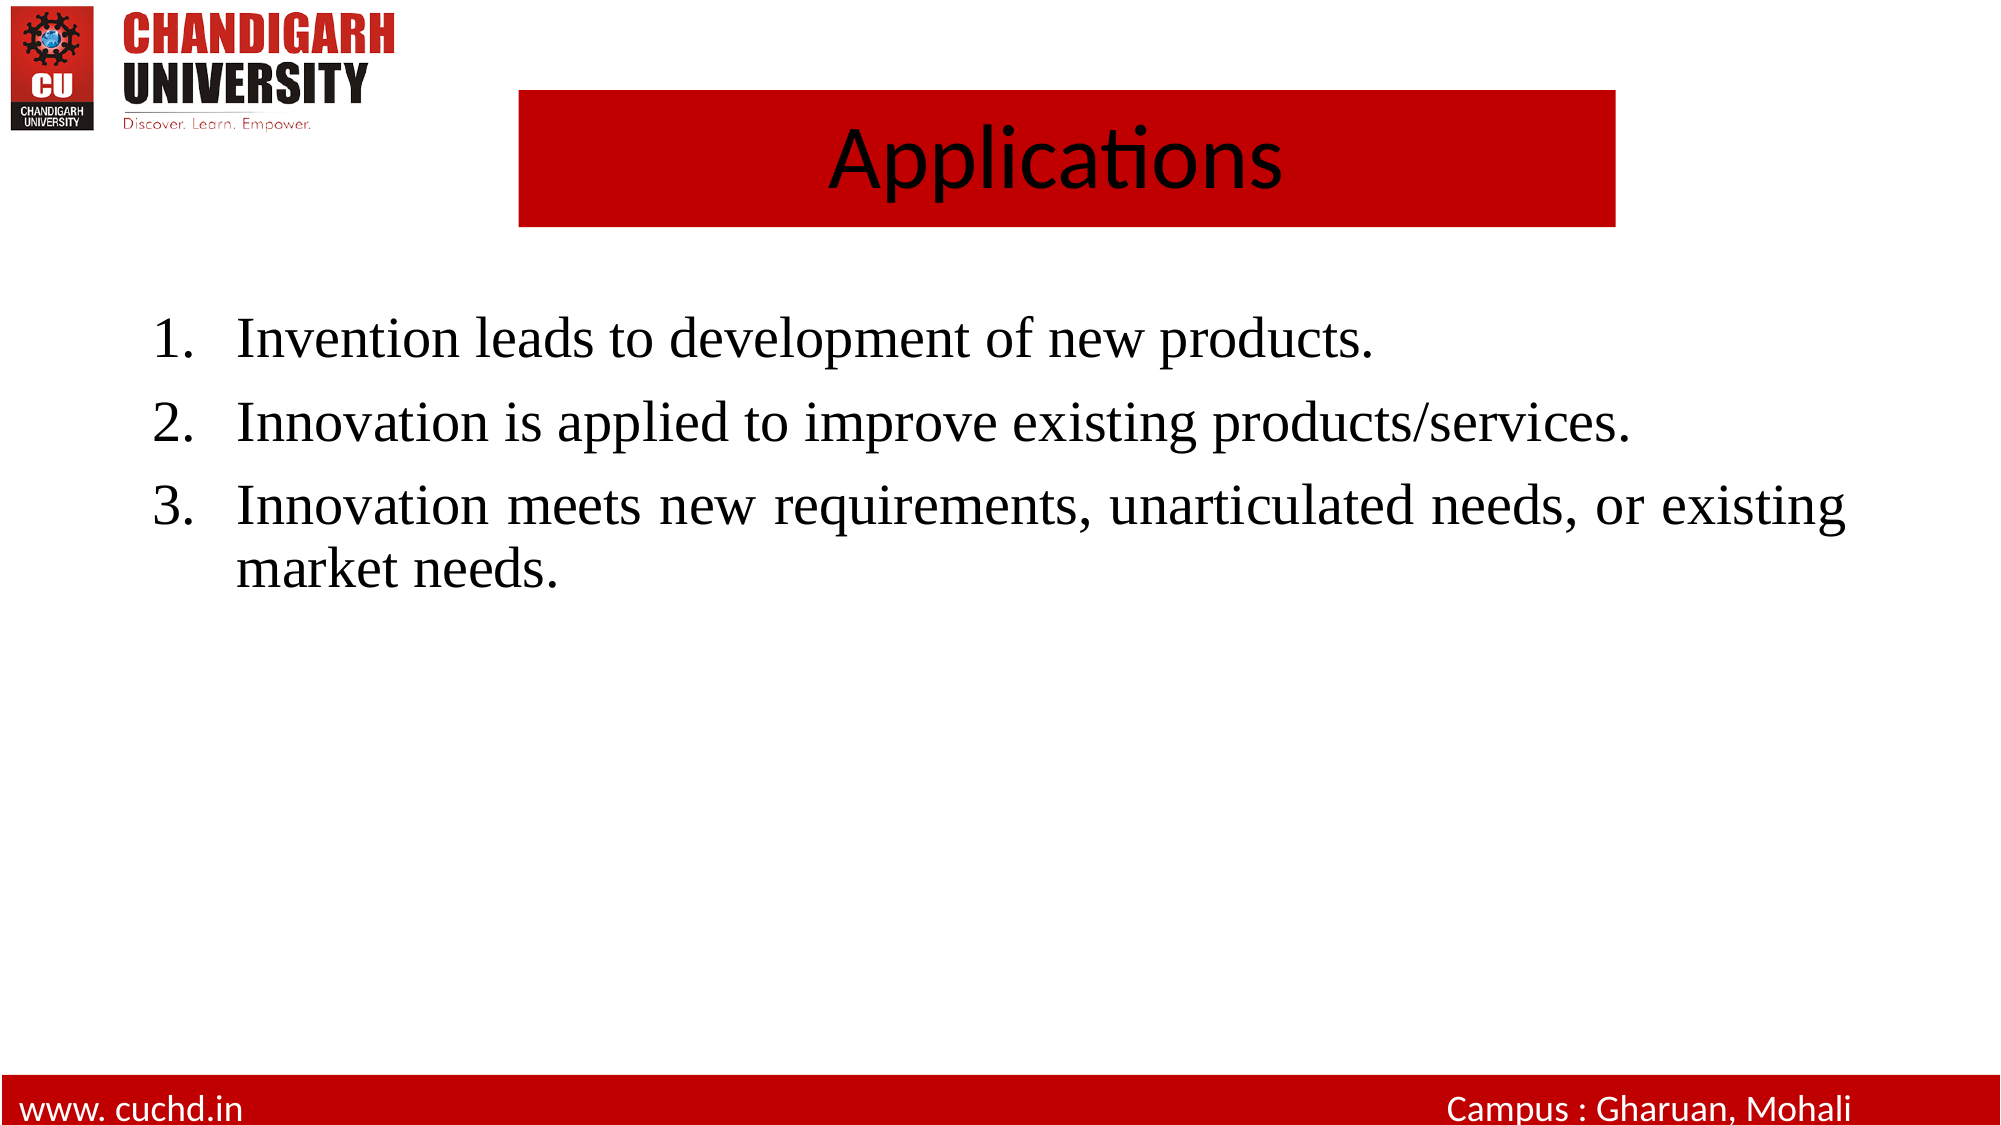

# Applications
Invention leads to development of new products.
Innovation is applied to improve existing products/services.
Innovation meets new requirements, unarticulated needs, or existing market needs.

www. cuchd.in                                                                                                                                              Campus : Gharuan, Mohali